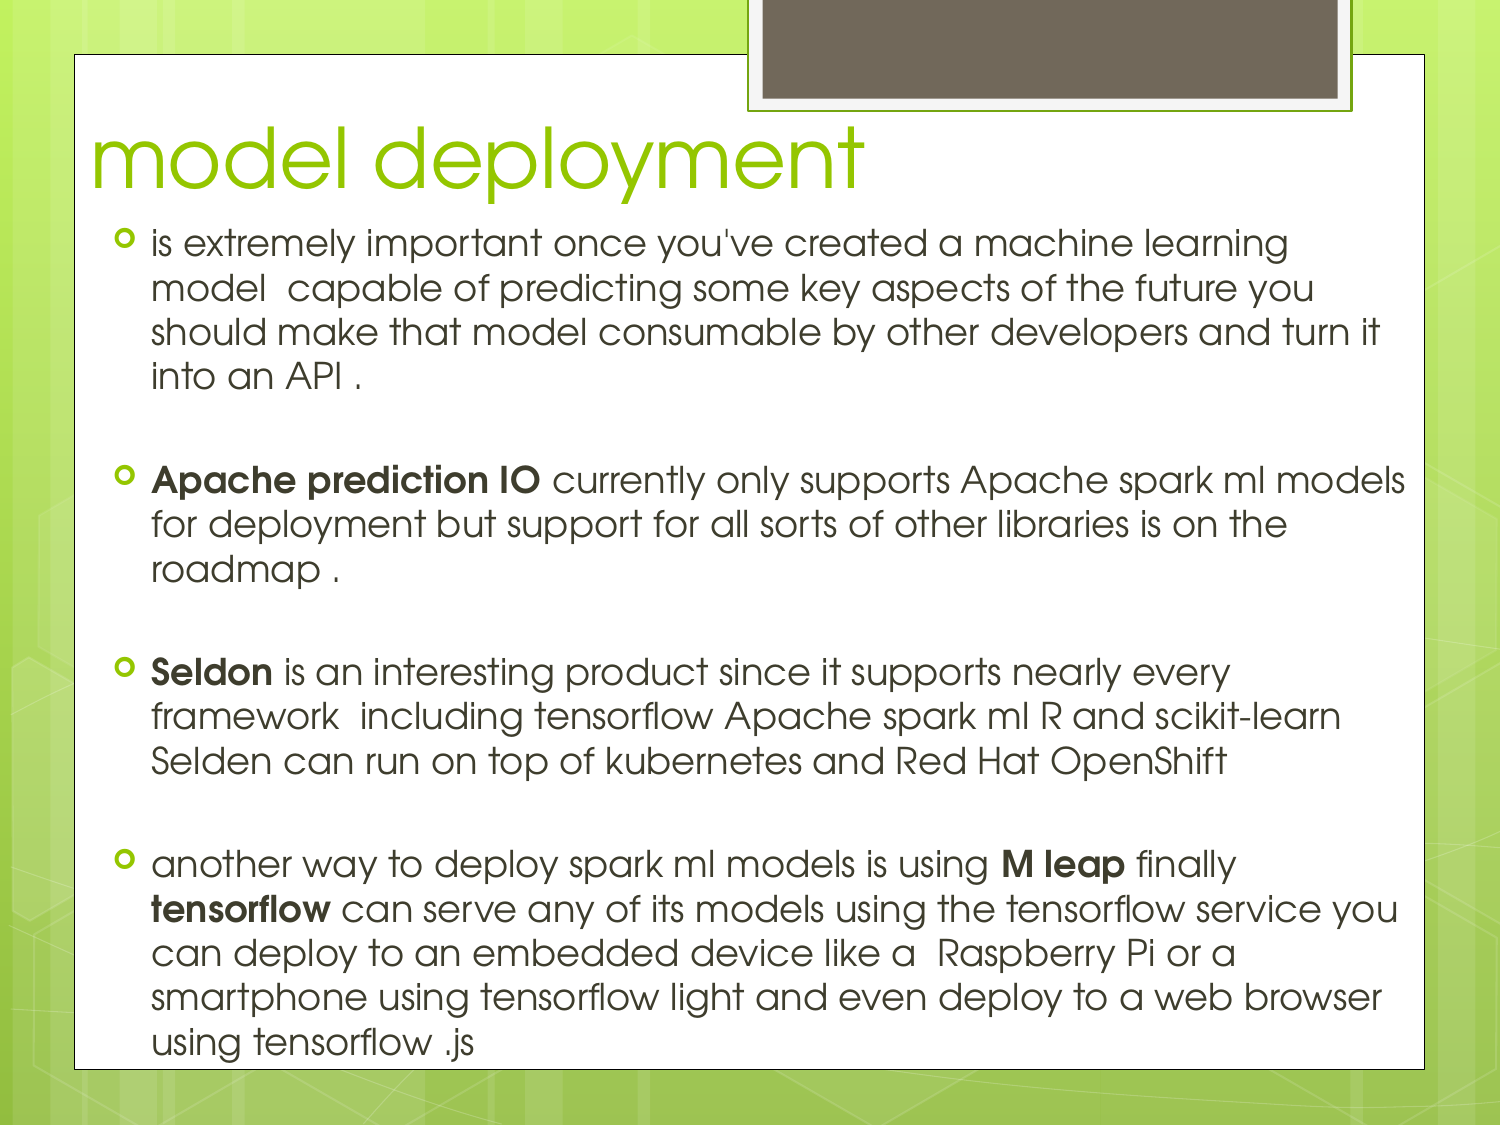

# model deployment
is extremely important once you've created a machine learning model  capable of predicting some key aspects of the future you should make that model consumable by other developers and turn it into an API .

Apache prediction IO currently only supports Apache spark ml models for deployment but support for all sorts of other libraries is on the roadmap .

Seldon is an interesting product since it supports nearly every framework  including tensorflow Apache spark ml R and scikit-learn Selden can run on top of kubernetes and Red Hat OpenShift

another way to deploy spark ml models is using M leap finally tensorflow can serve any of its models using the tensorflow service you can deploy to an embedded device like a  Raspberry Pi or a smartphone using tensorflow light and even deploy to a web browser using tensorflow .js